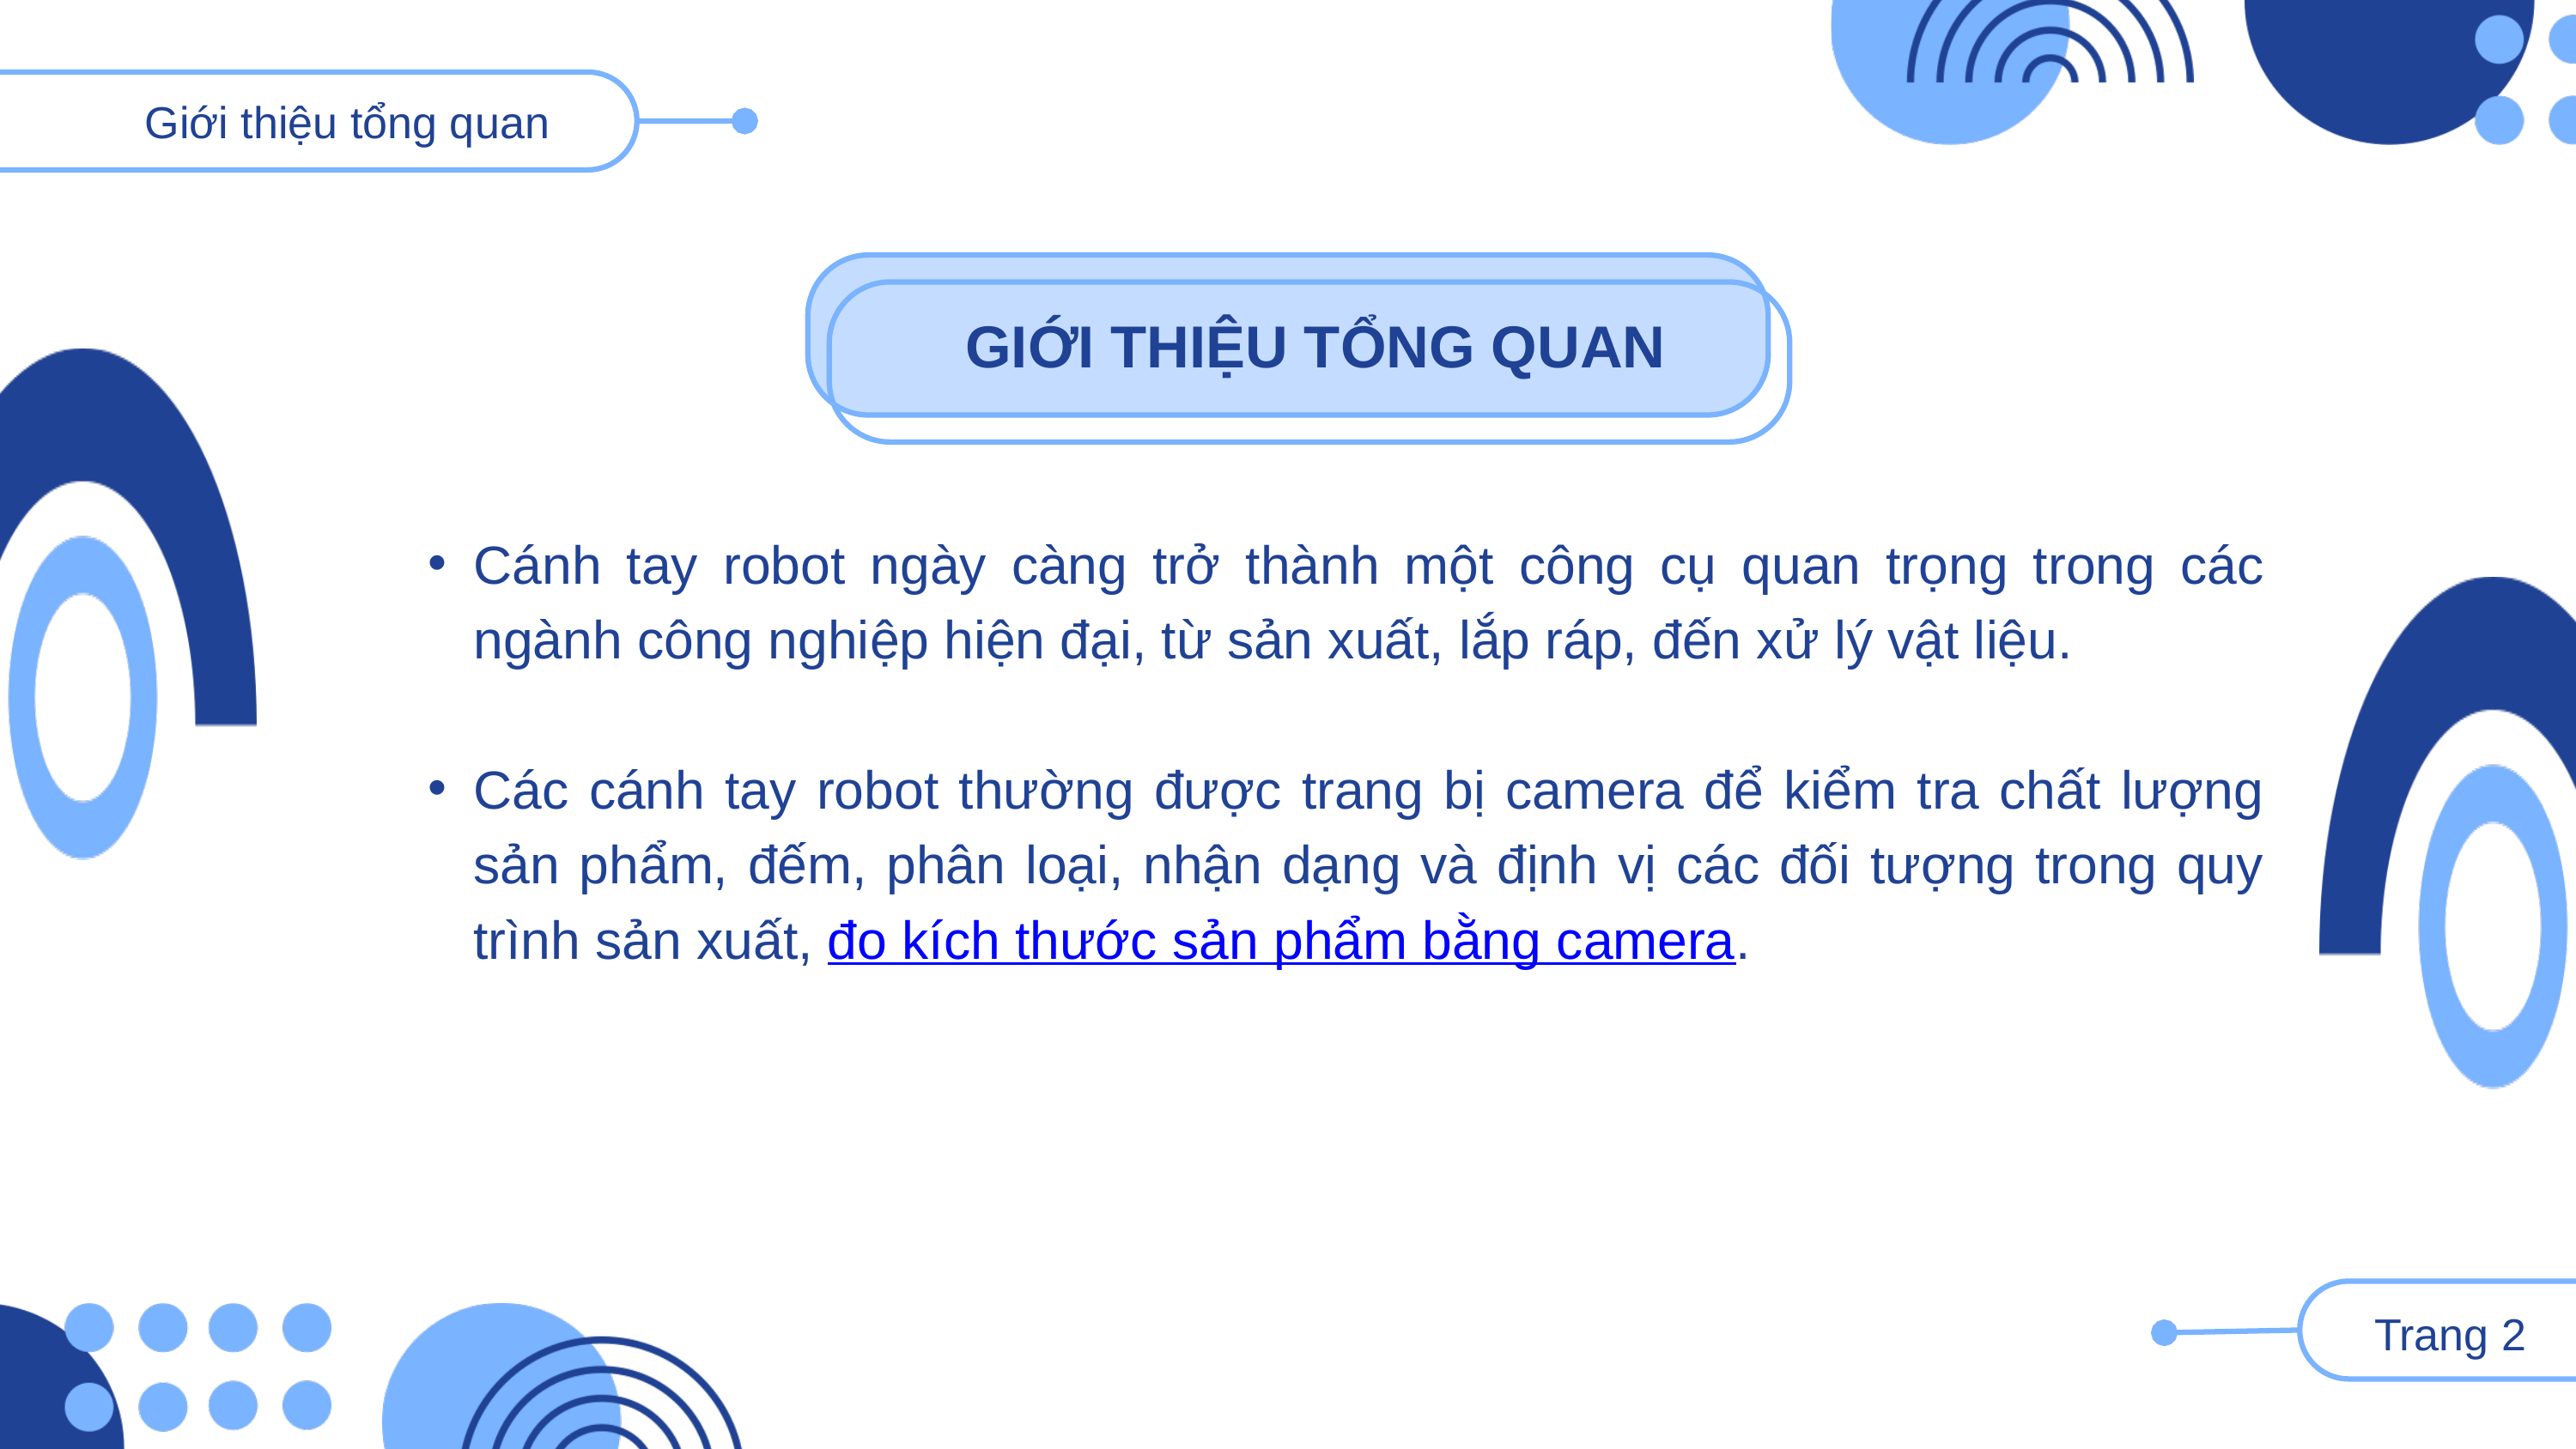

Giới thiệu tổng quan

GIỚI THIỆU TỔNG QUAN

Cánh tay robot ngày càng trở thành một công cụ quan trọng trong các ngành công nghiệp hiện đại, từ sản xuất, lắp ráp, đến xử lý vật liệu.

Các cánh tay robot thường được trang bị camera để kiểm tra chất lượng sản phẩm, đếm, phân loại, nhận dạng và định vị các đối tượng trong quy trình sản xuất, đo kích thước sản phẩm bằng camera.

 Trang 2